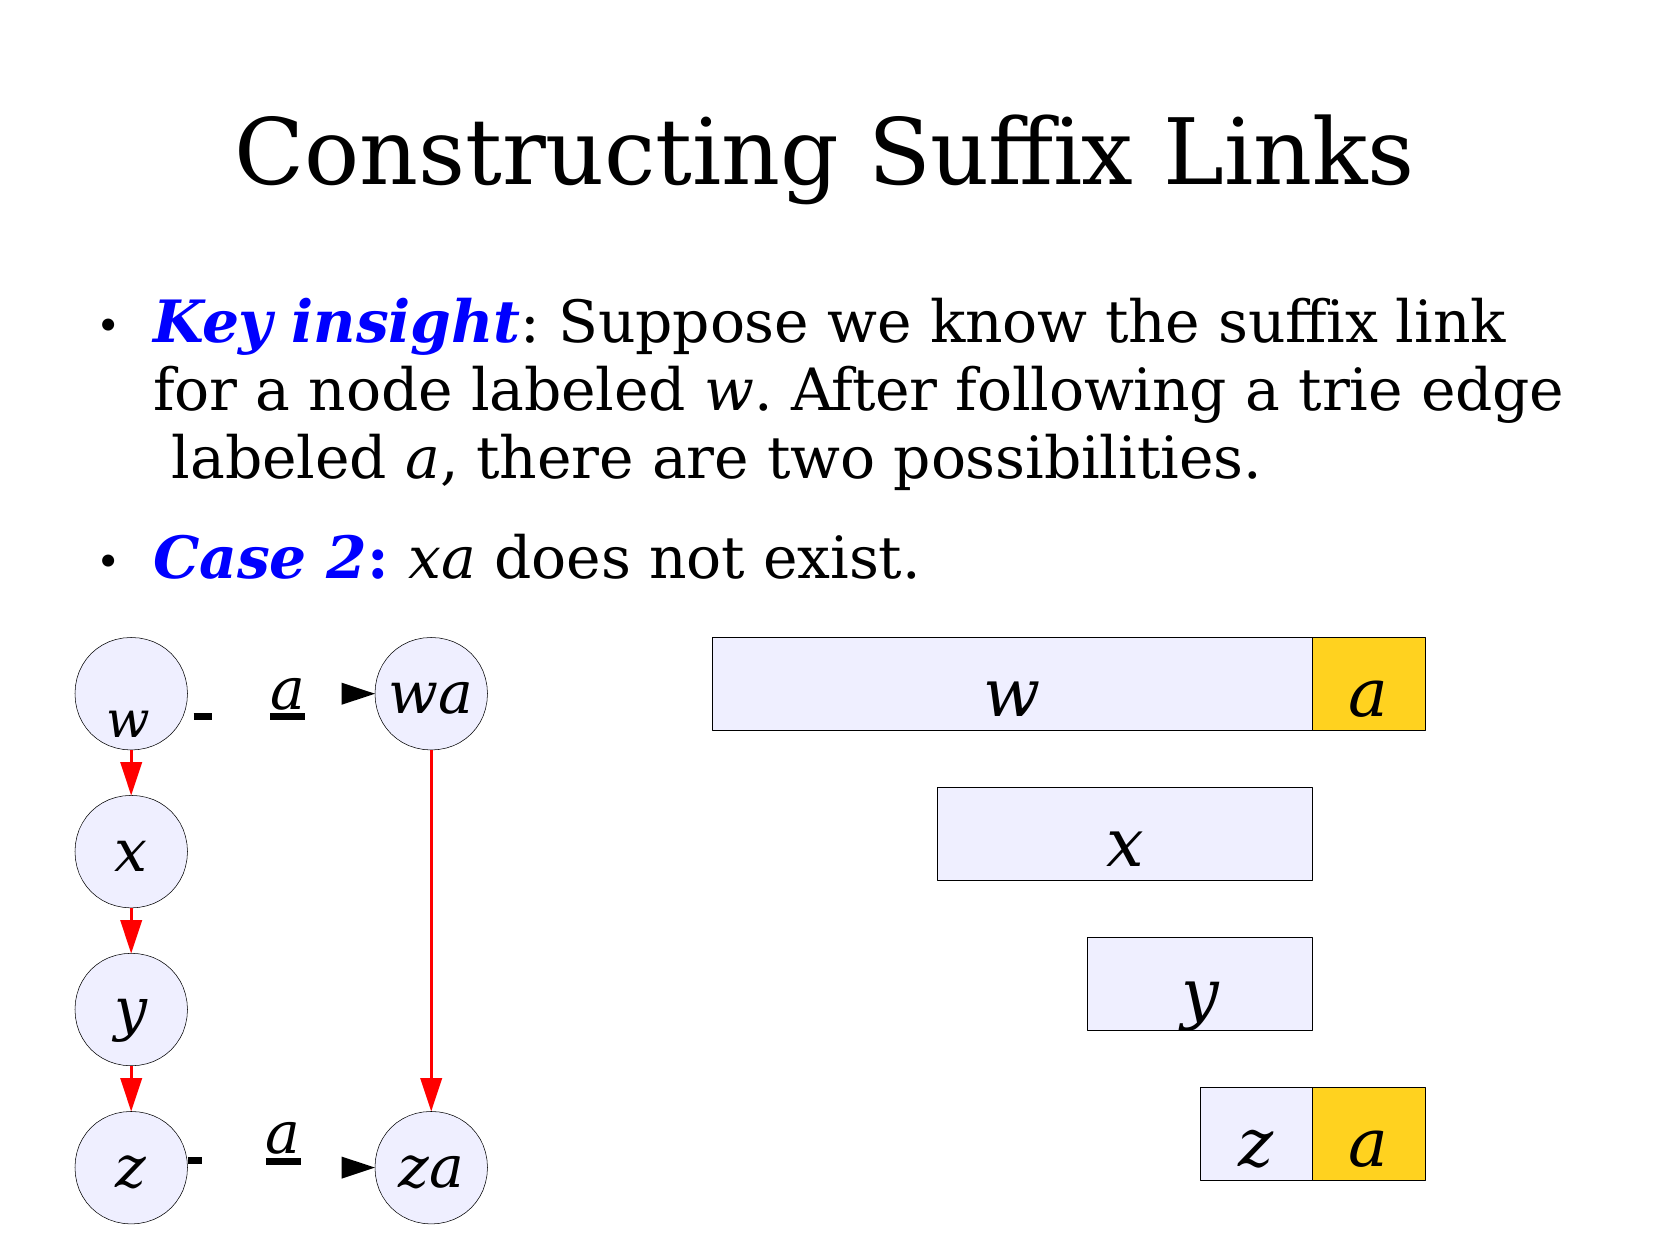

# Constructing Suffix Links
Key insight: Suppose we know the suffix link  for a node labeled w. After following a trie edge  labeled a, there are two possibilities.
Case 2: xa does not exist.
●
●
w	 	a

w
a
wa

x

x

y

y

z
a
 	a

z
za